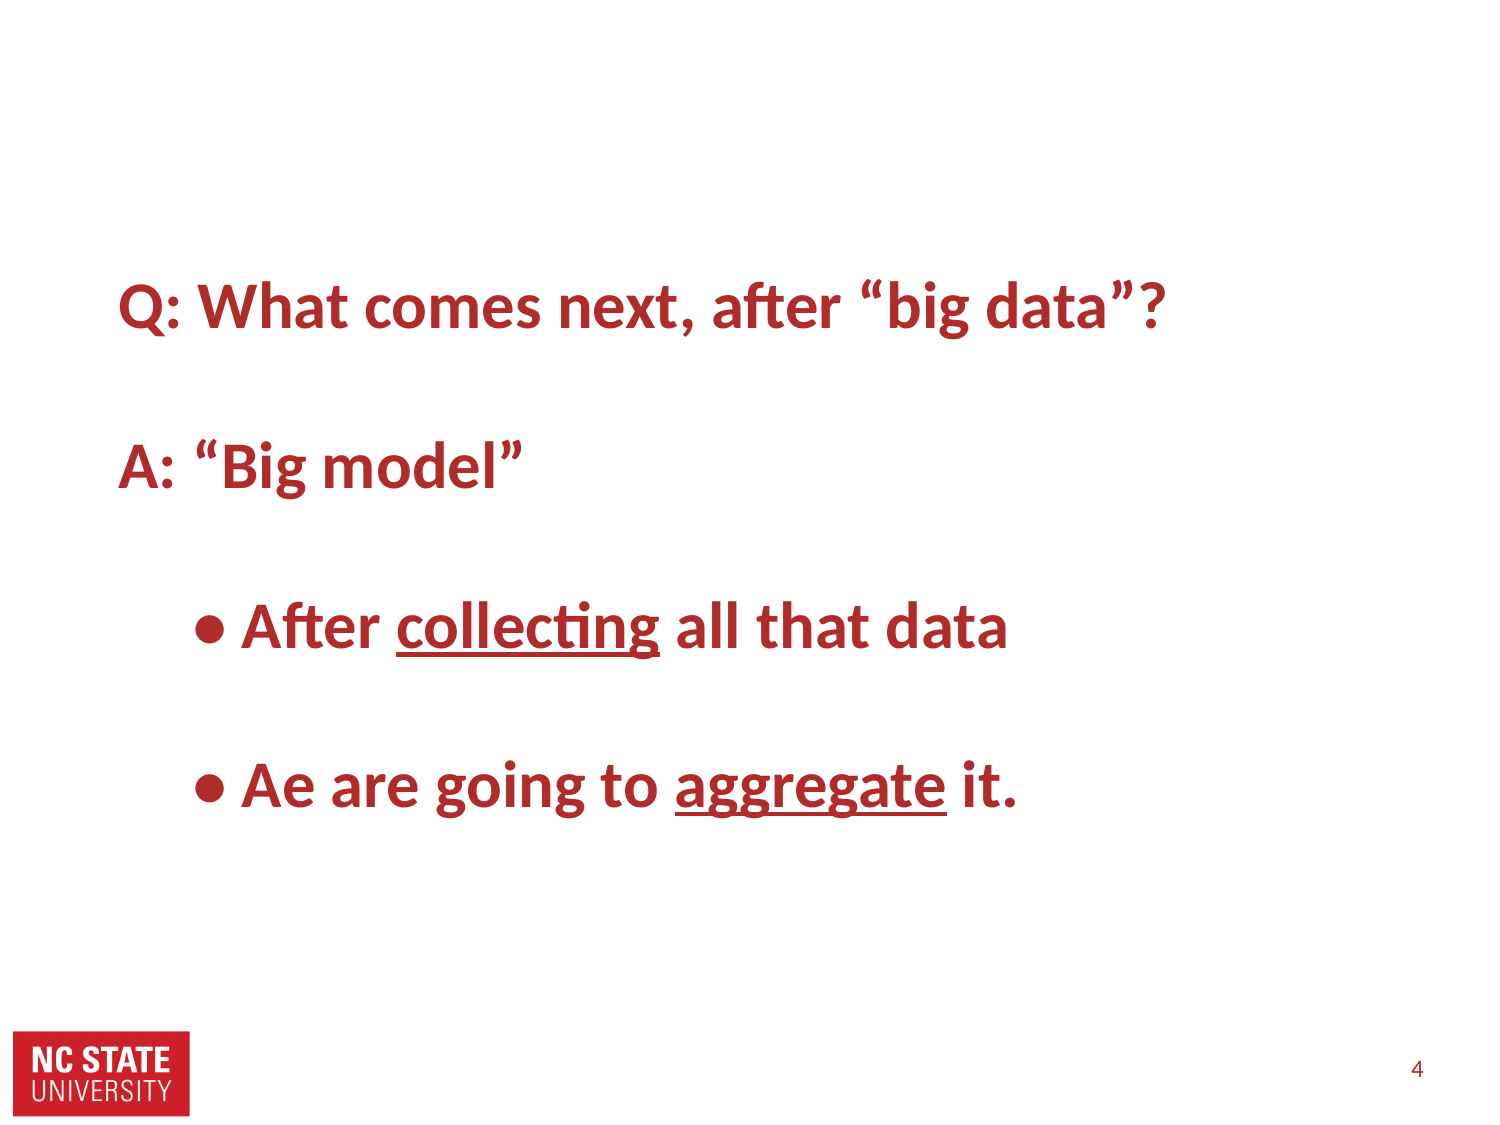

# Q: What comes next, after “big data”? A: “Big model” • After collecting all that data • Ae are going to aggregate it.
4